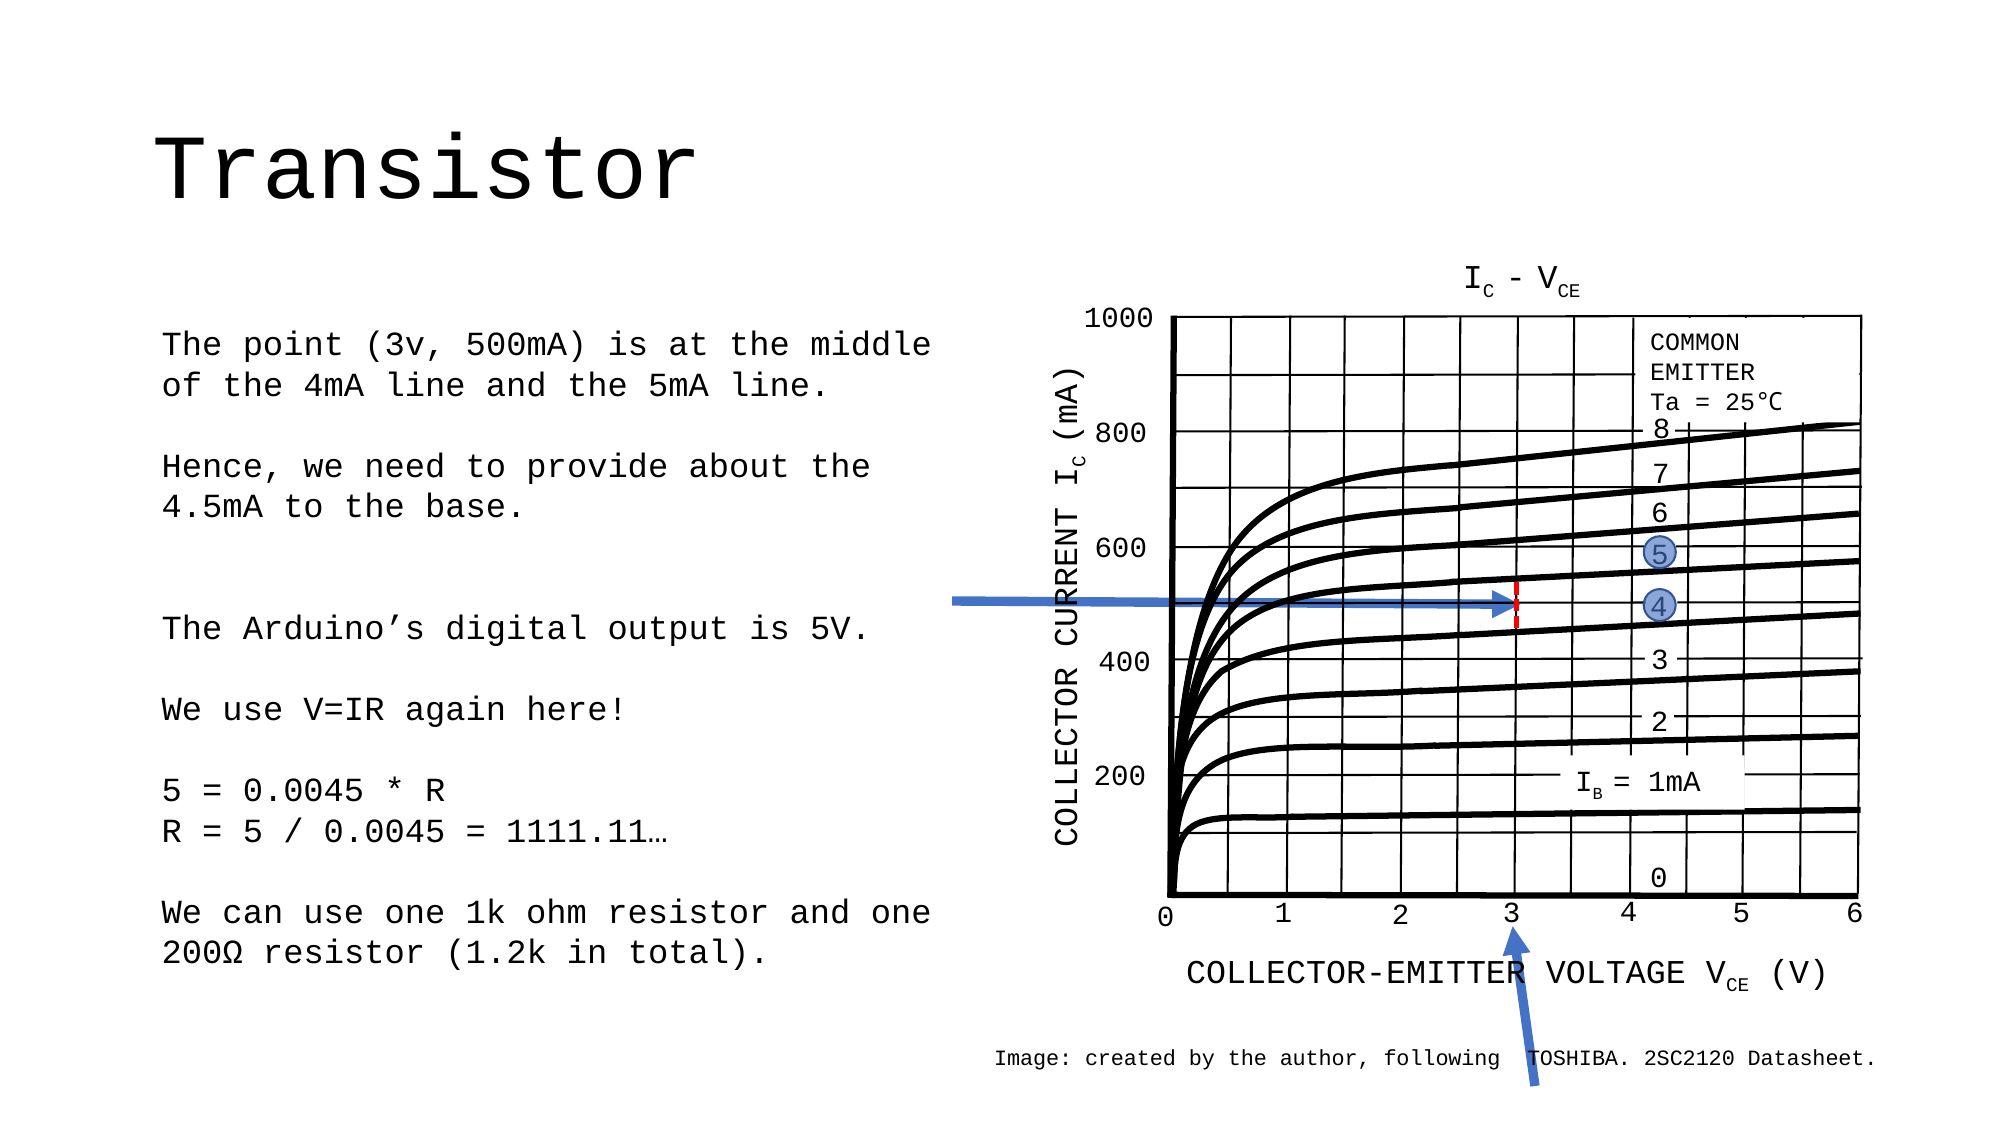

# Transistor
IC - VCE
1000

COMMON
EMITTER
Ta = 25℃
COLLECTOR CURRENT IC (mA)
800
600
400
200
4
6
5
1
3
2
0
COLLECTOR-EMITTER VOLTAGE VCE (V)

8

7
6
5

4

3

2

IB = 1mA
0
The point (3v, 500mA) is at the middle of the 4mA line and the 5mA line.

Hence, we need to provide about the 4.5mA to the base.

The Arduino’s digital output is 5V.
We use V=IR again here!
5 = 0.0045 * R
R = 5 / 0.0045 = 1111.11…
We can use one 1k ohm resistor and one 200Ω resistor (1.2k in total).

Image: created by the author, following  TOSHIBA. 2SC2120 Datasheet.